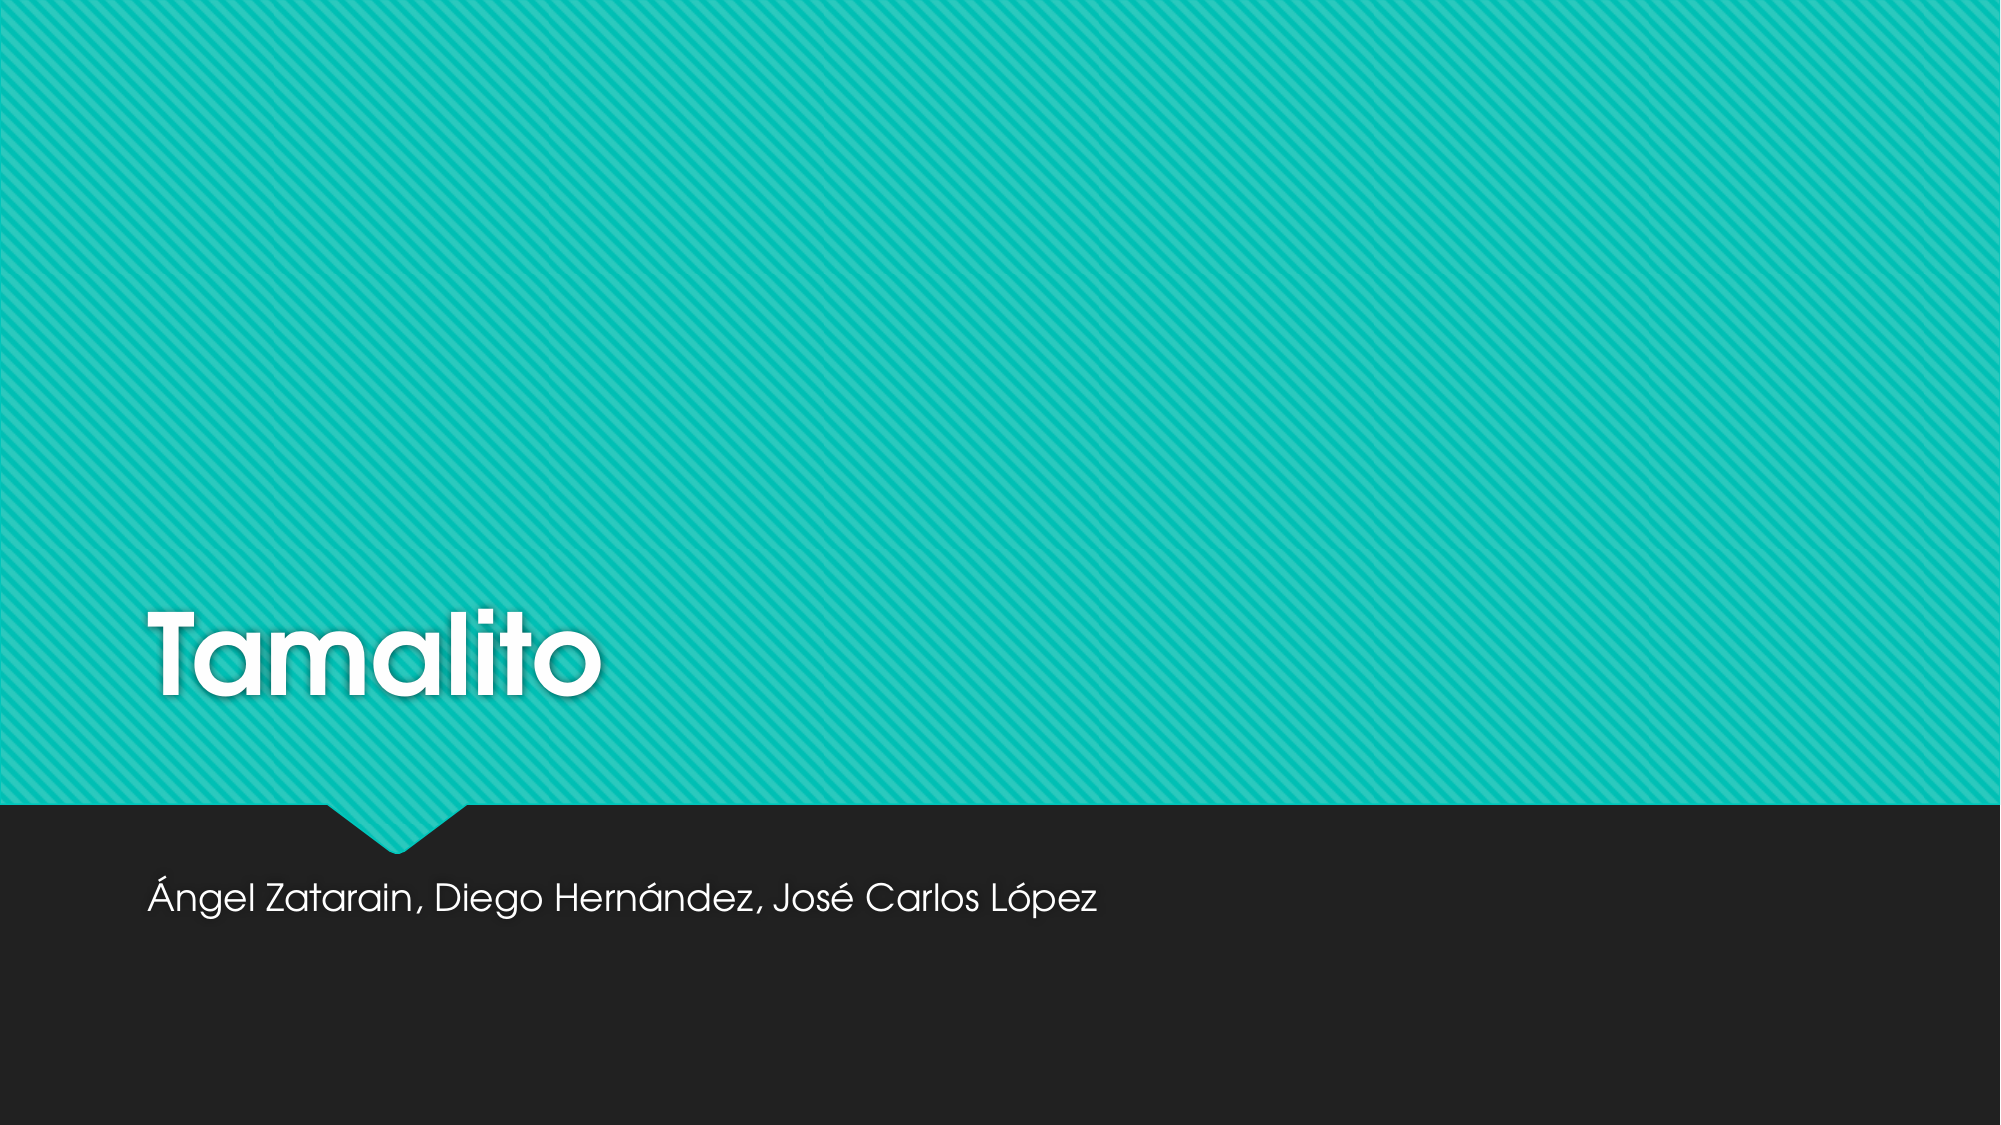

# Tamalito
Ángel Zatarain, Diego Hernández, José Carlos López